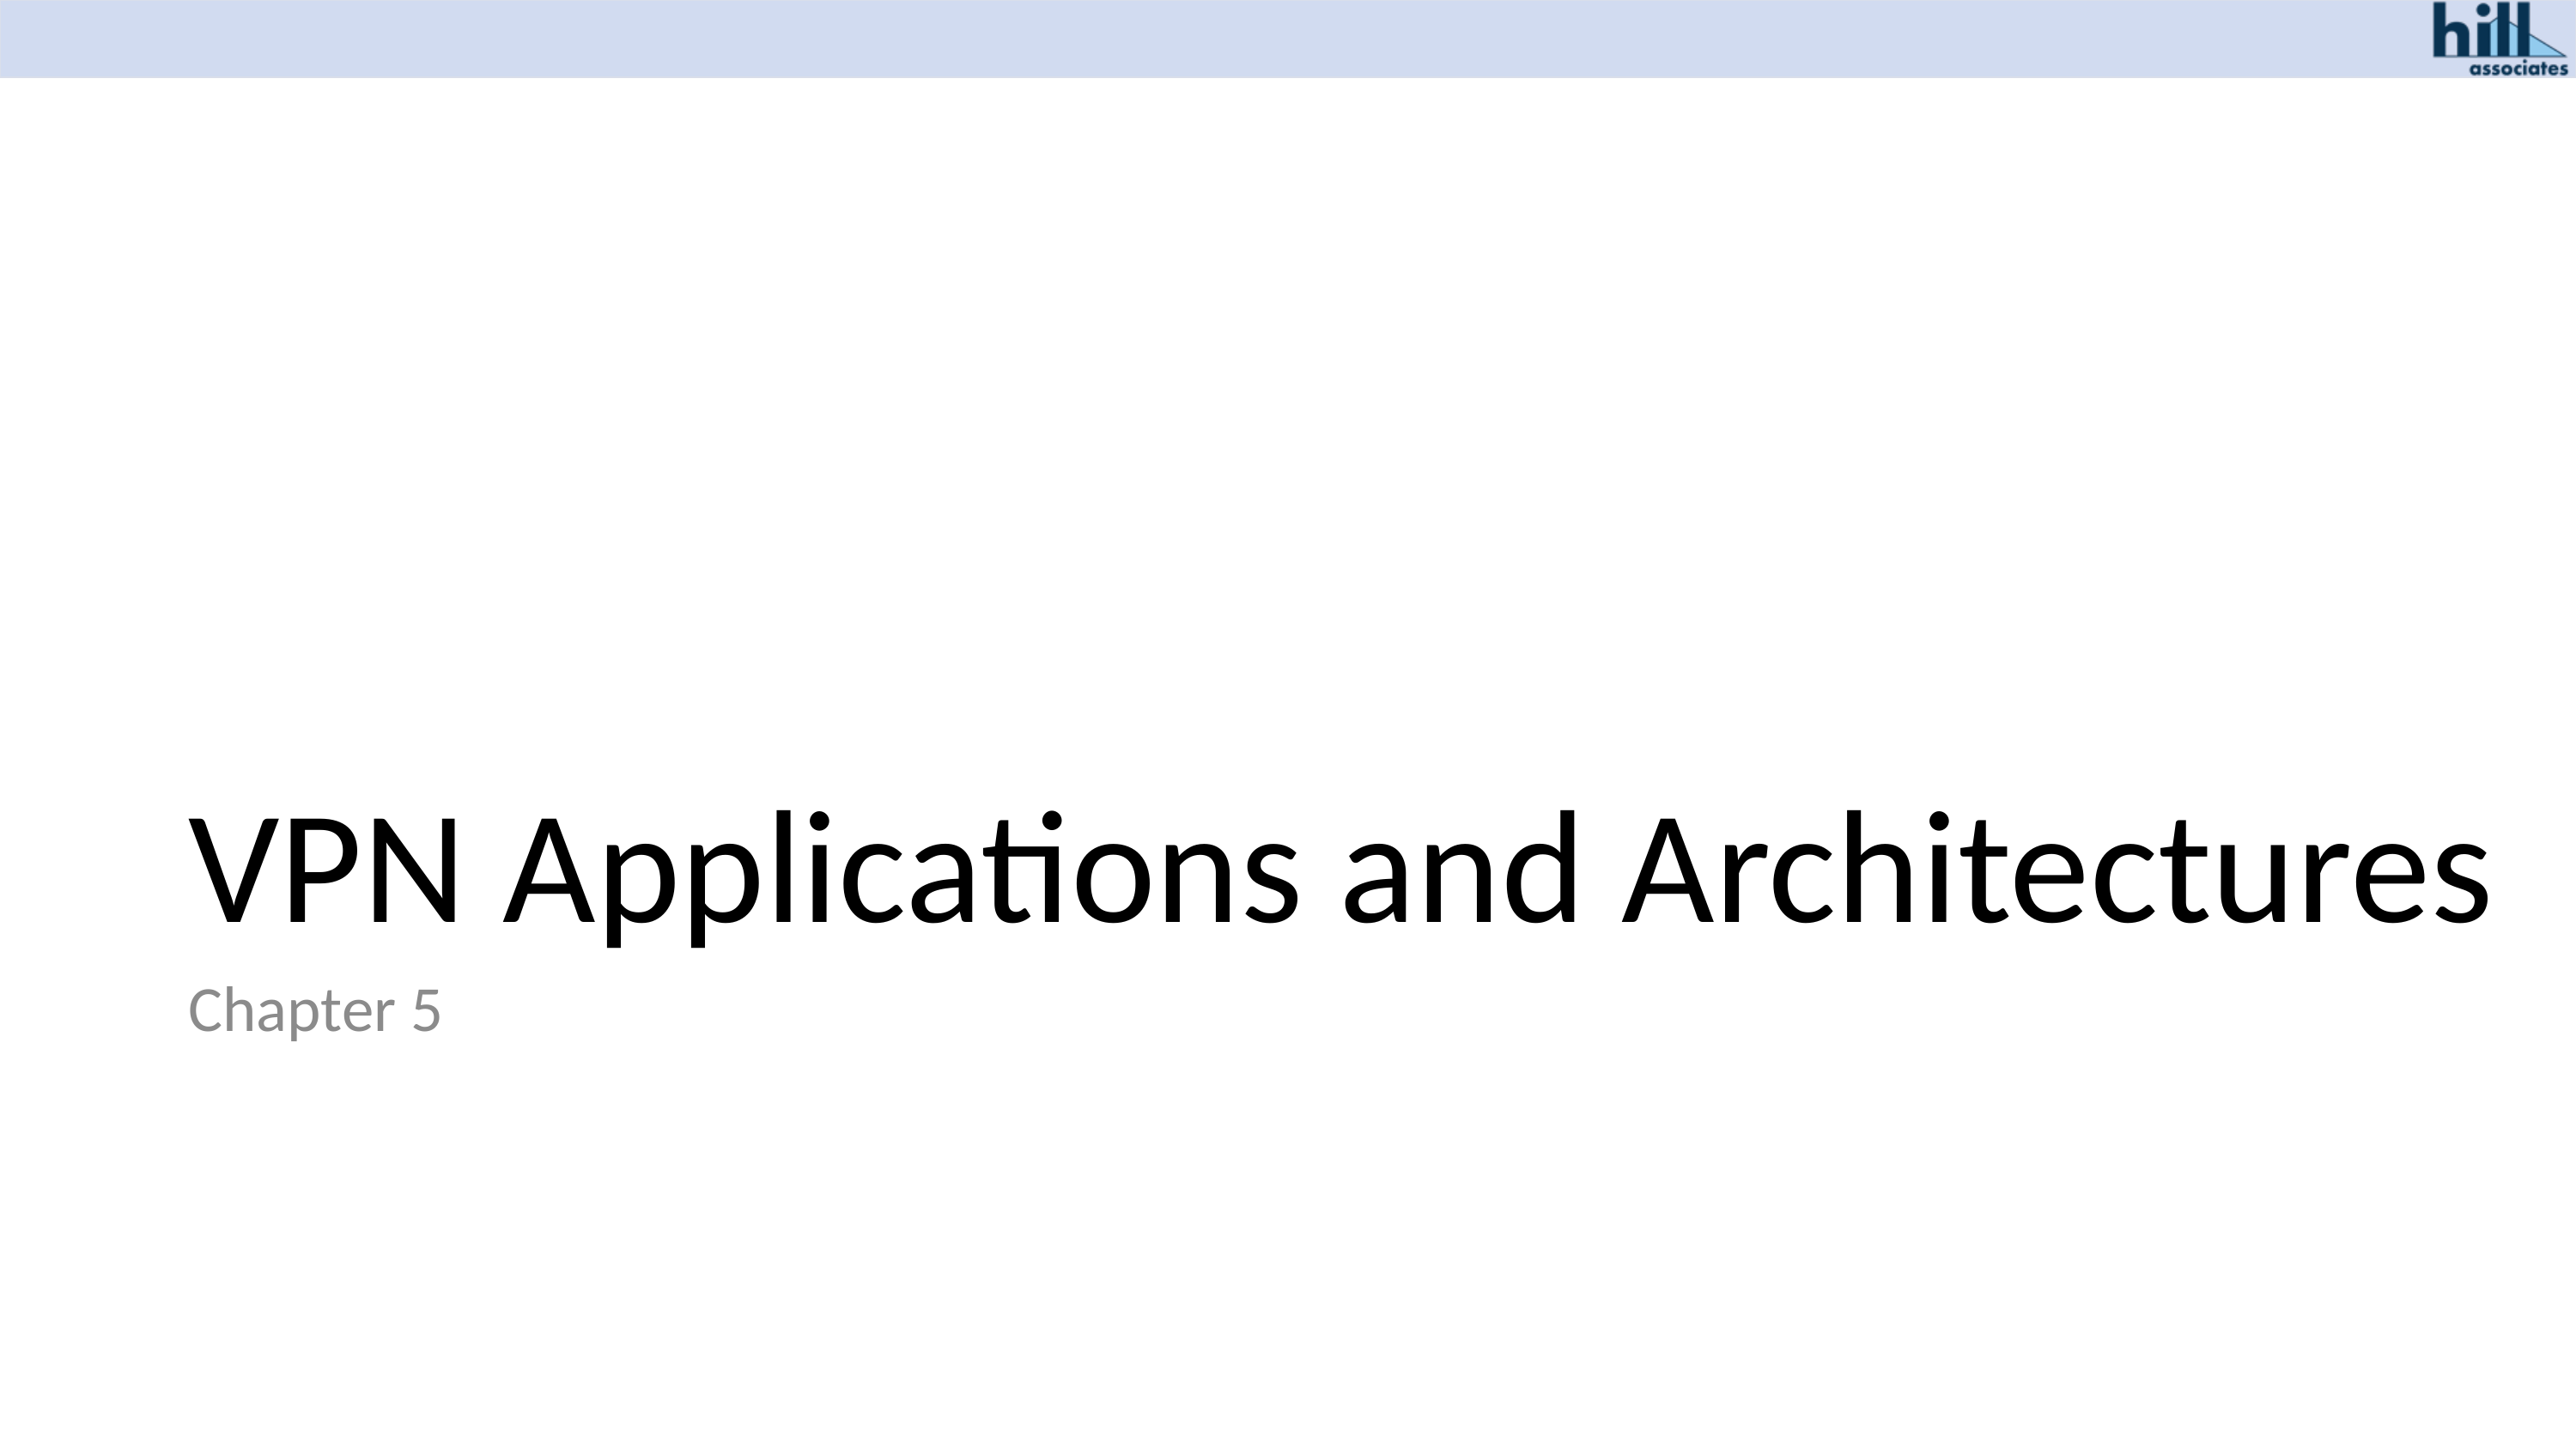

# VPN Applications and Architectures
Chapter 5